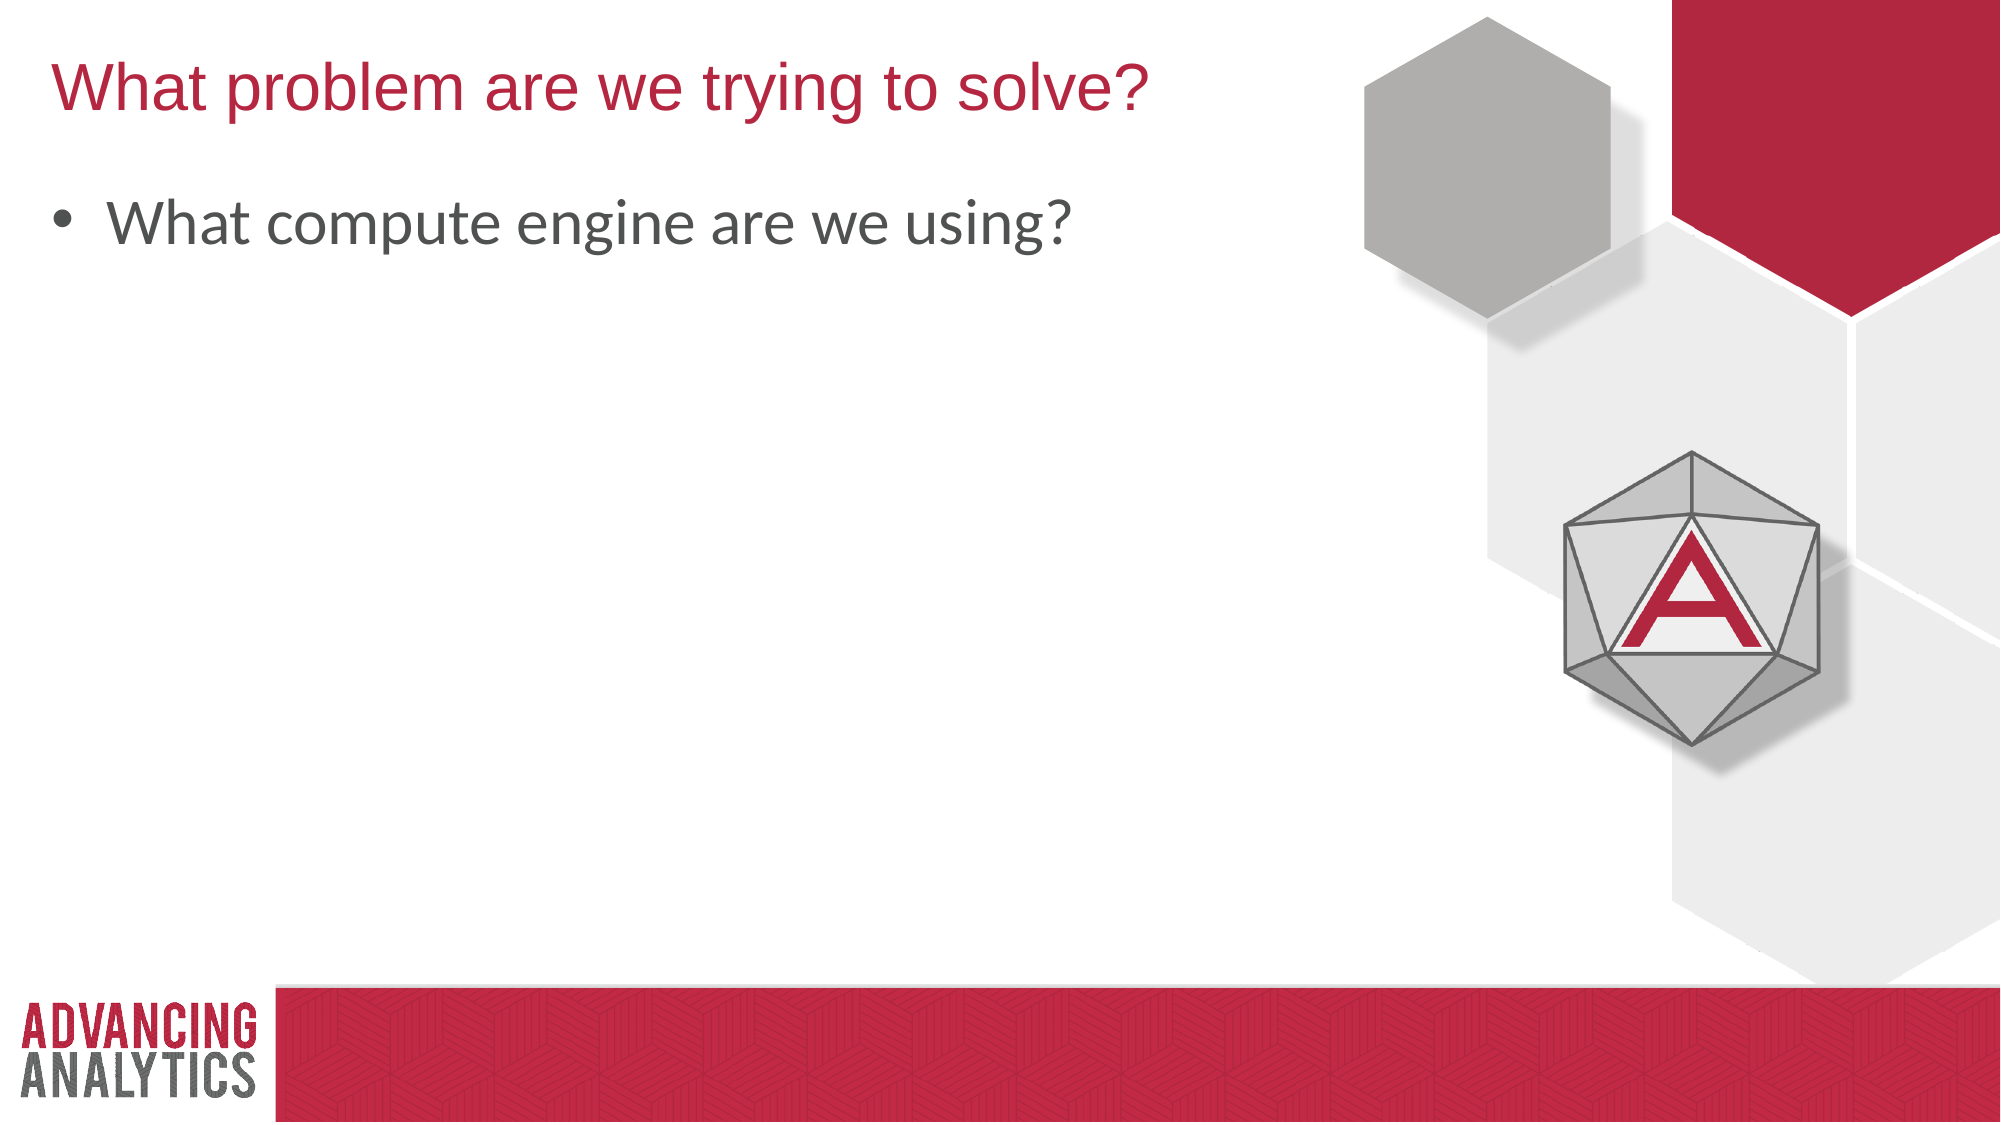

# What problem are we trying to solve?
What compute engine are we using?